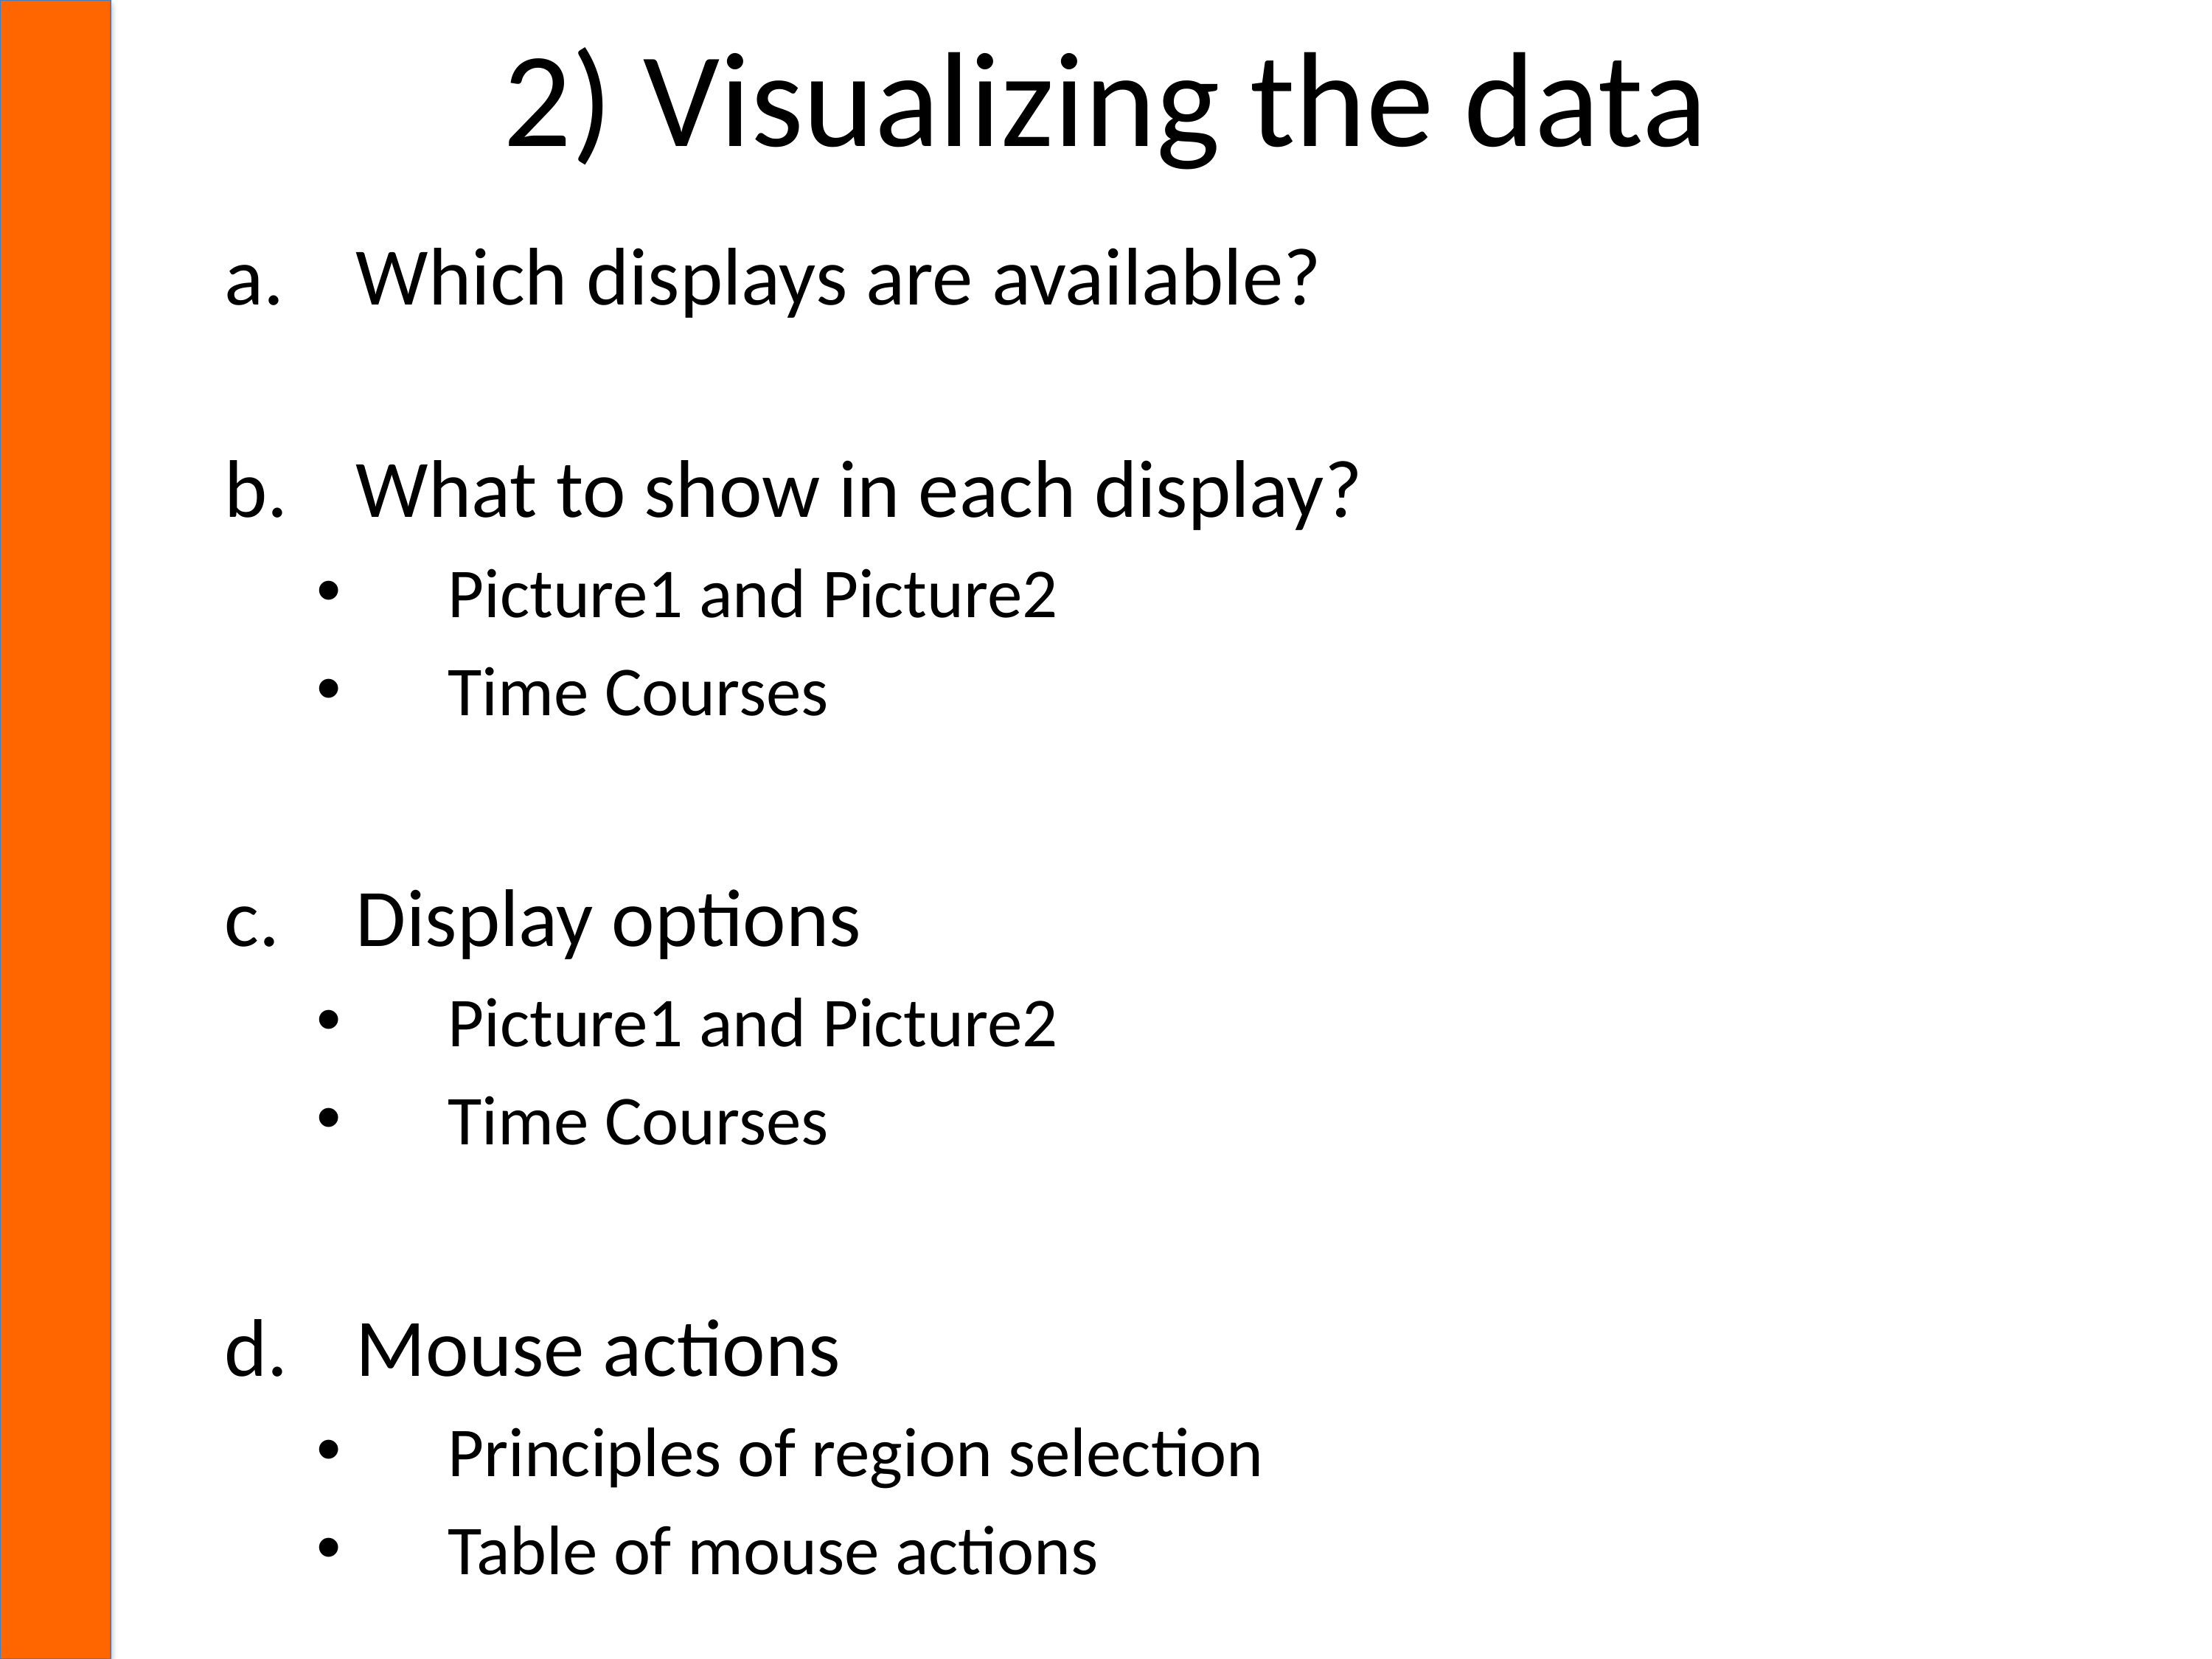

# 2) Visualizing the data
Which displays are available?
What to show in each display?
Picture1 and Picture2
Time Courses

Display options
Picture1 and Picture2
Time Courses

Mouse actions
Principles of region selection
Table of mouse actions